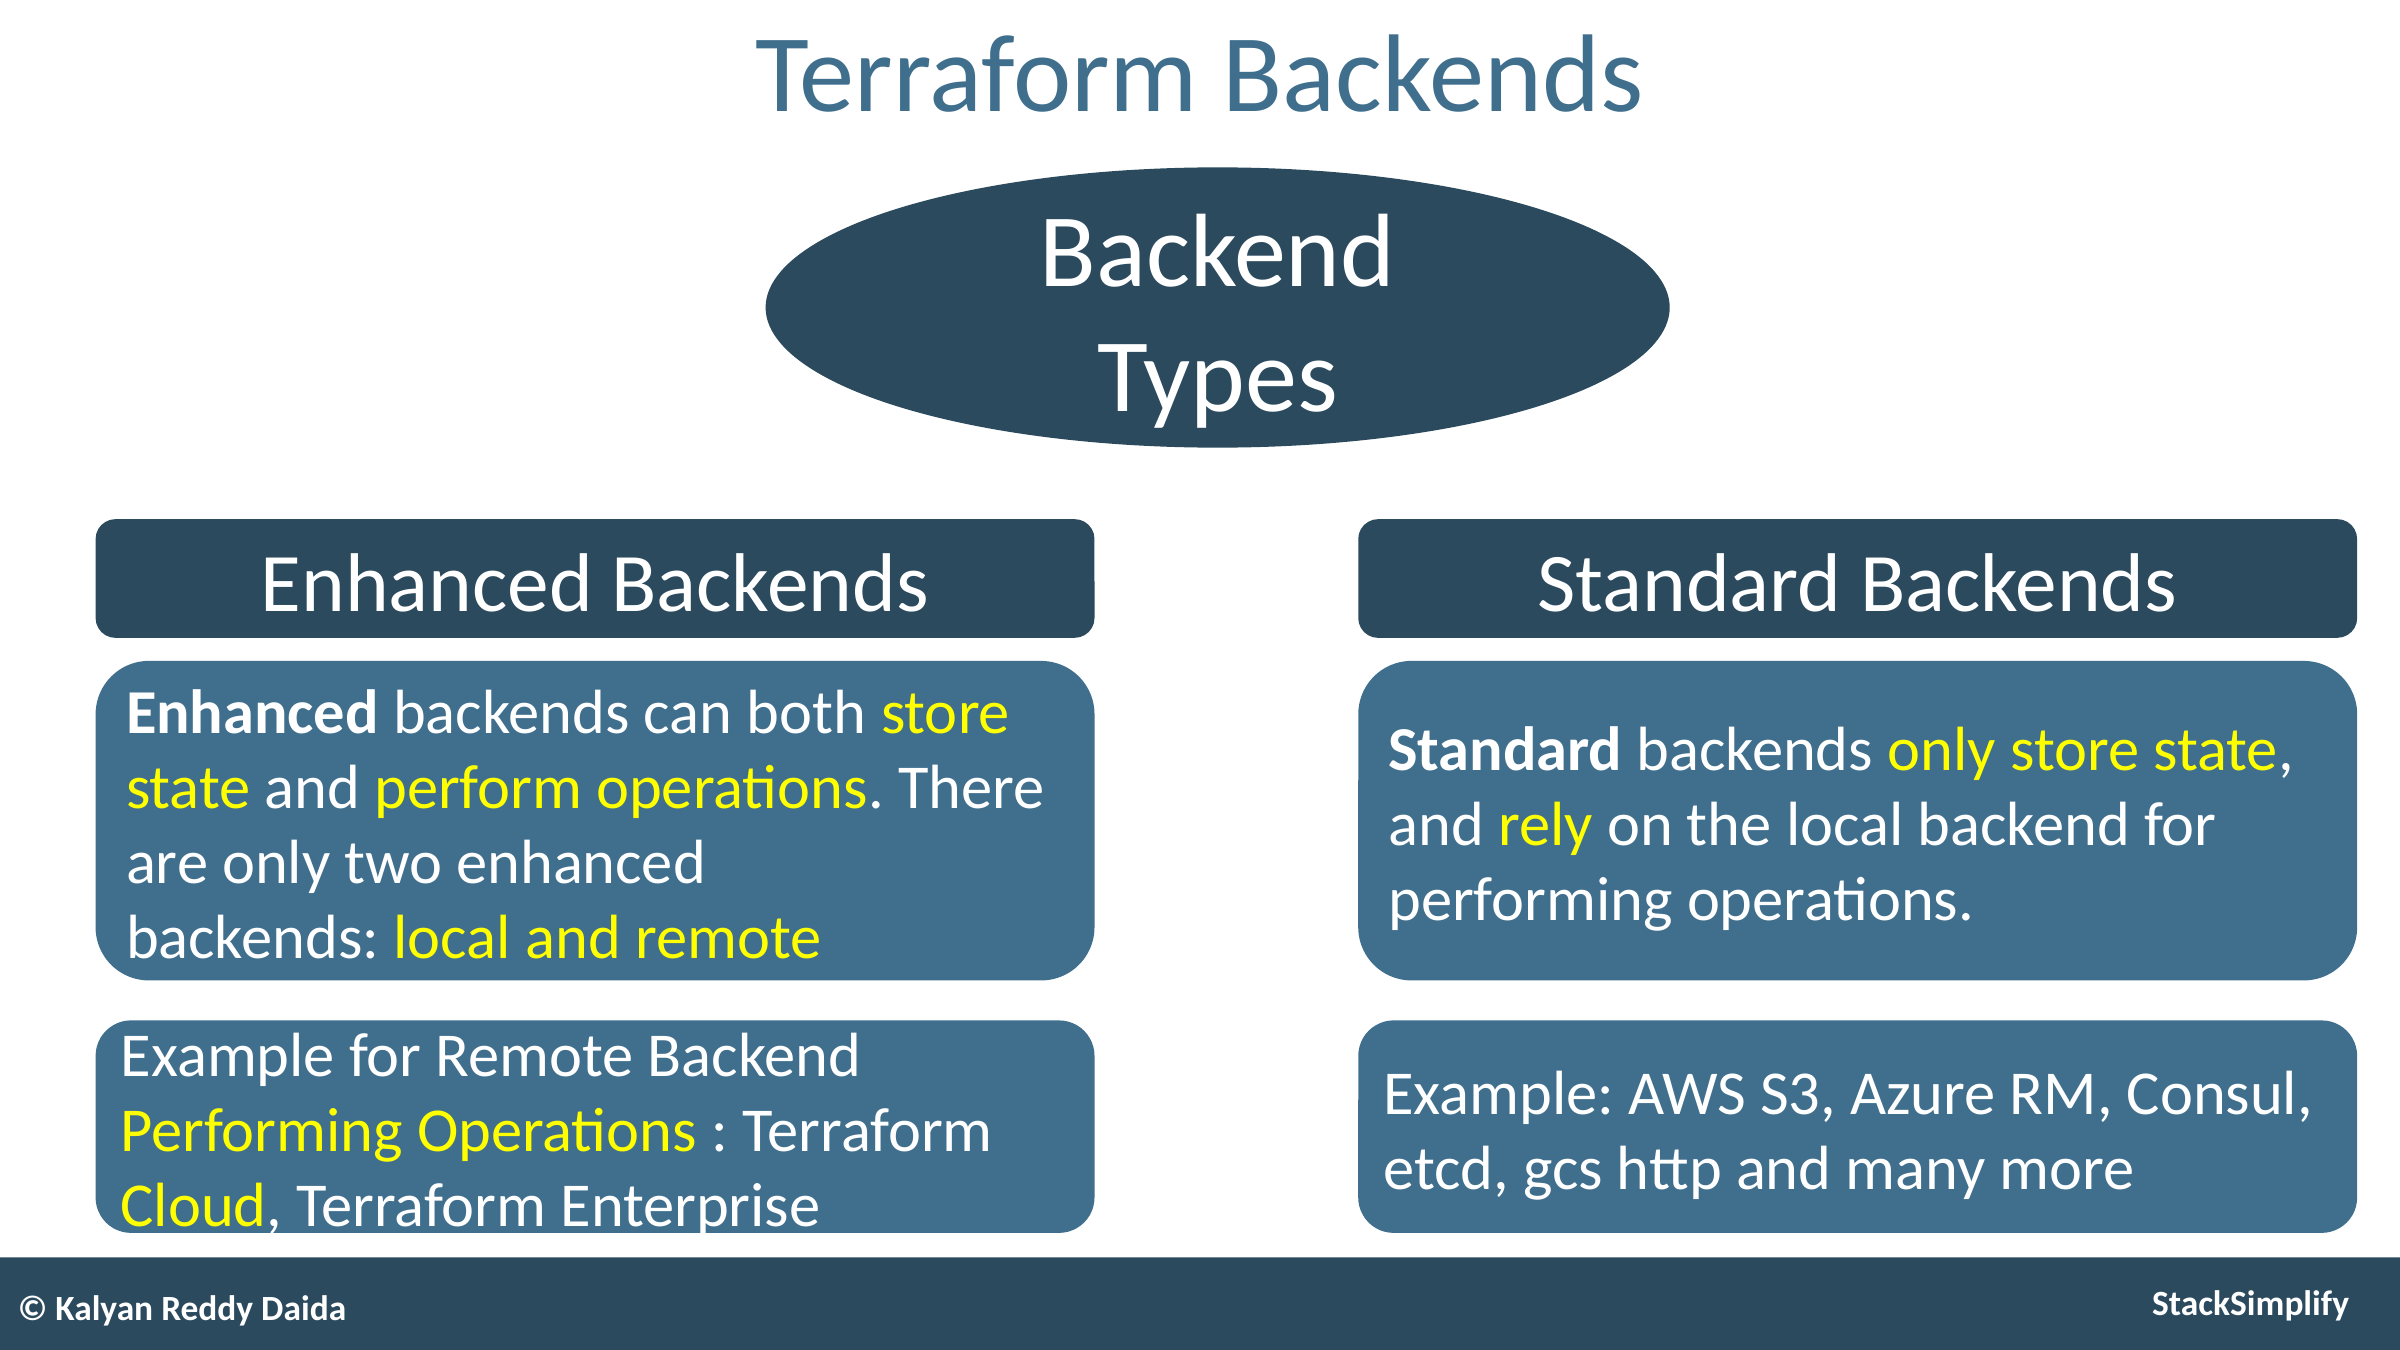

# Terraform Backends
Backend Types
Standard Backends
Enhanced Backends
Enhanced backends can both store state and perform operations. There are only two enhanced backends: local and remote
Standard backends only store state, and rely on the local backend for performing operations.
Example: AWS S3, Azure RM, Consul, etcd, gcs http and many more
Example for Remote Backend Performing Operations : Terraform Cloud, Terraform Enterprise
© Kalyan Reddy Daida